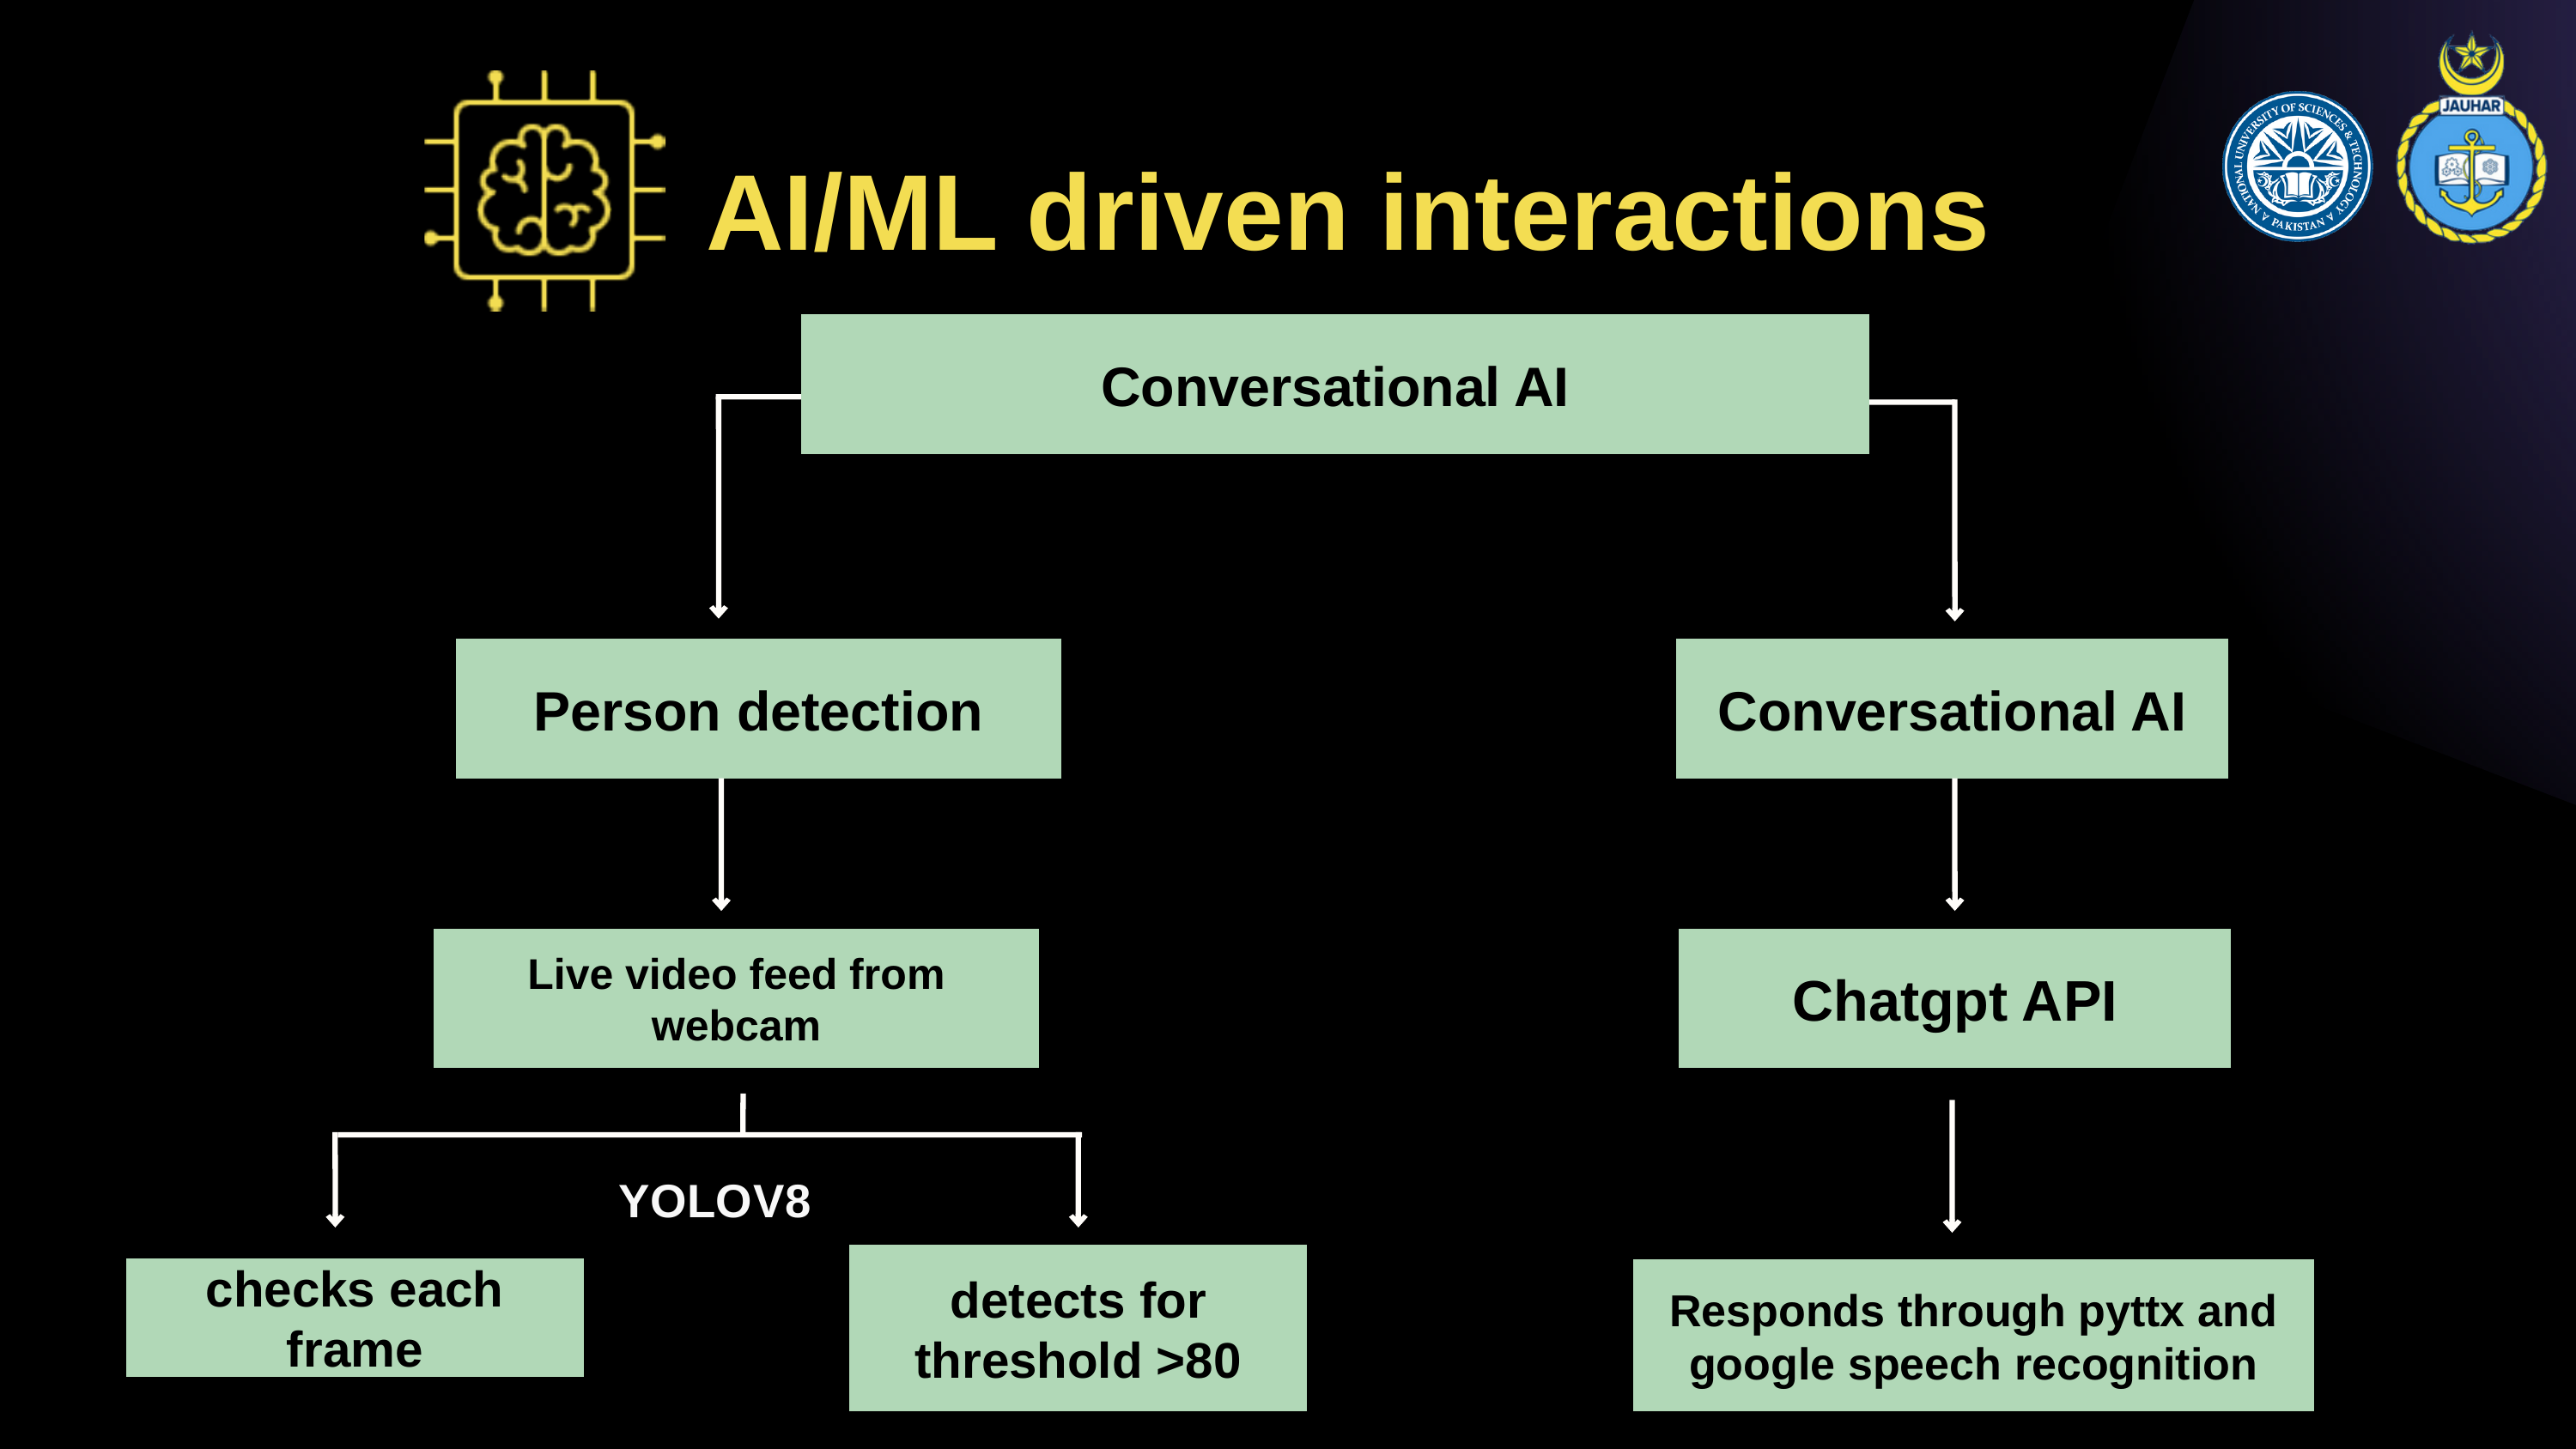

AI/ML driven interactions

Conversational AI

Person detection

Conversational AI

Live video feed from webcam

Chatgpt API

YOLOV8

detects for threshold >80

checks each frame

Responds through pyttx and google speech recognition